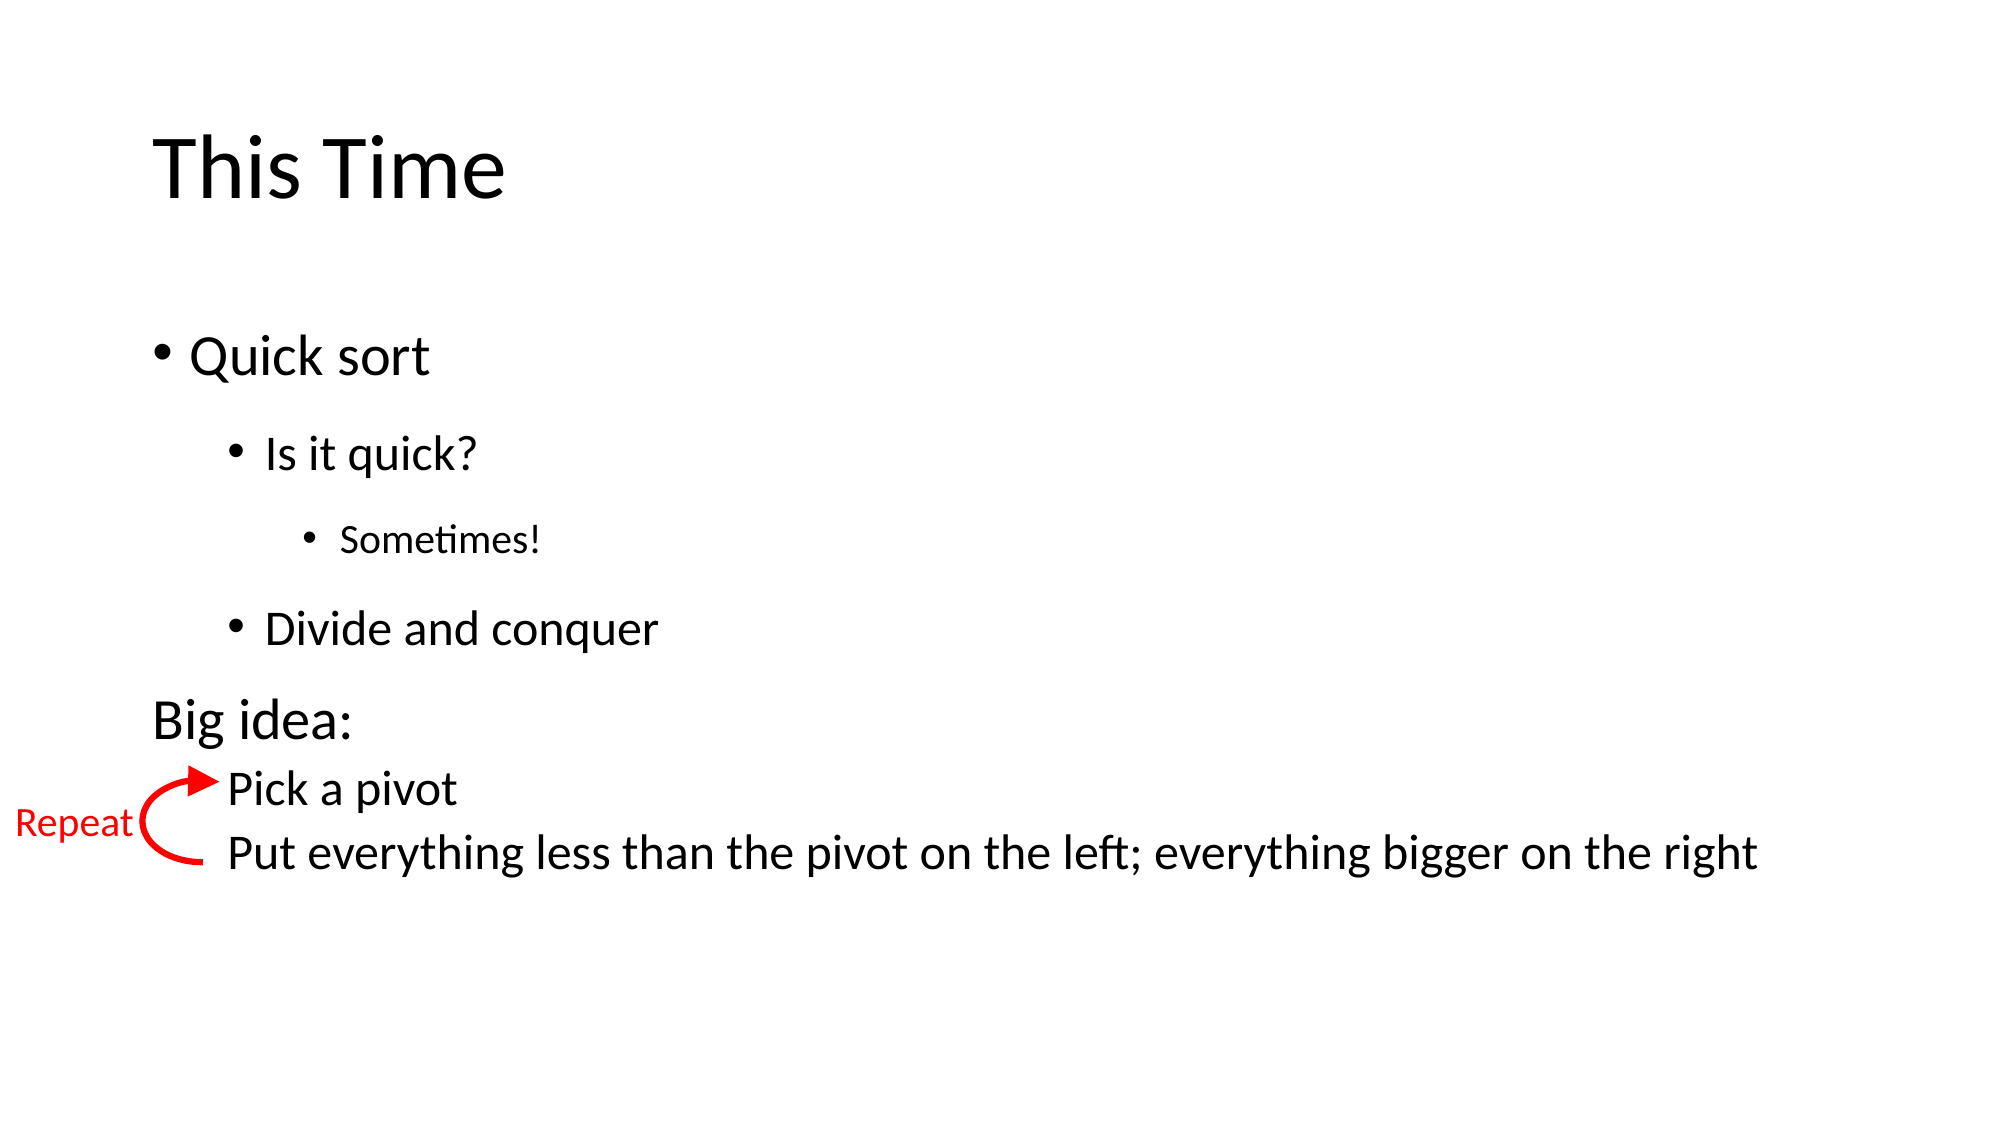

# This Time
Quick sort
Is it quick?
Sometimes!
Divide and conquer
Big idea:
Pick a pivot
Put everything less than the pivot on the left; everything bigger on the right

Repeat